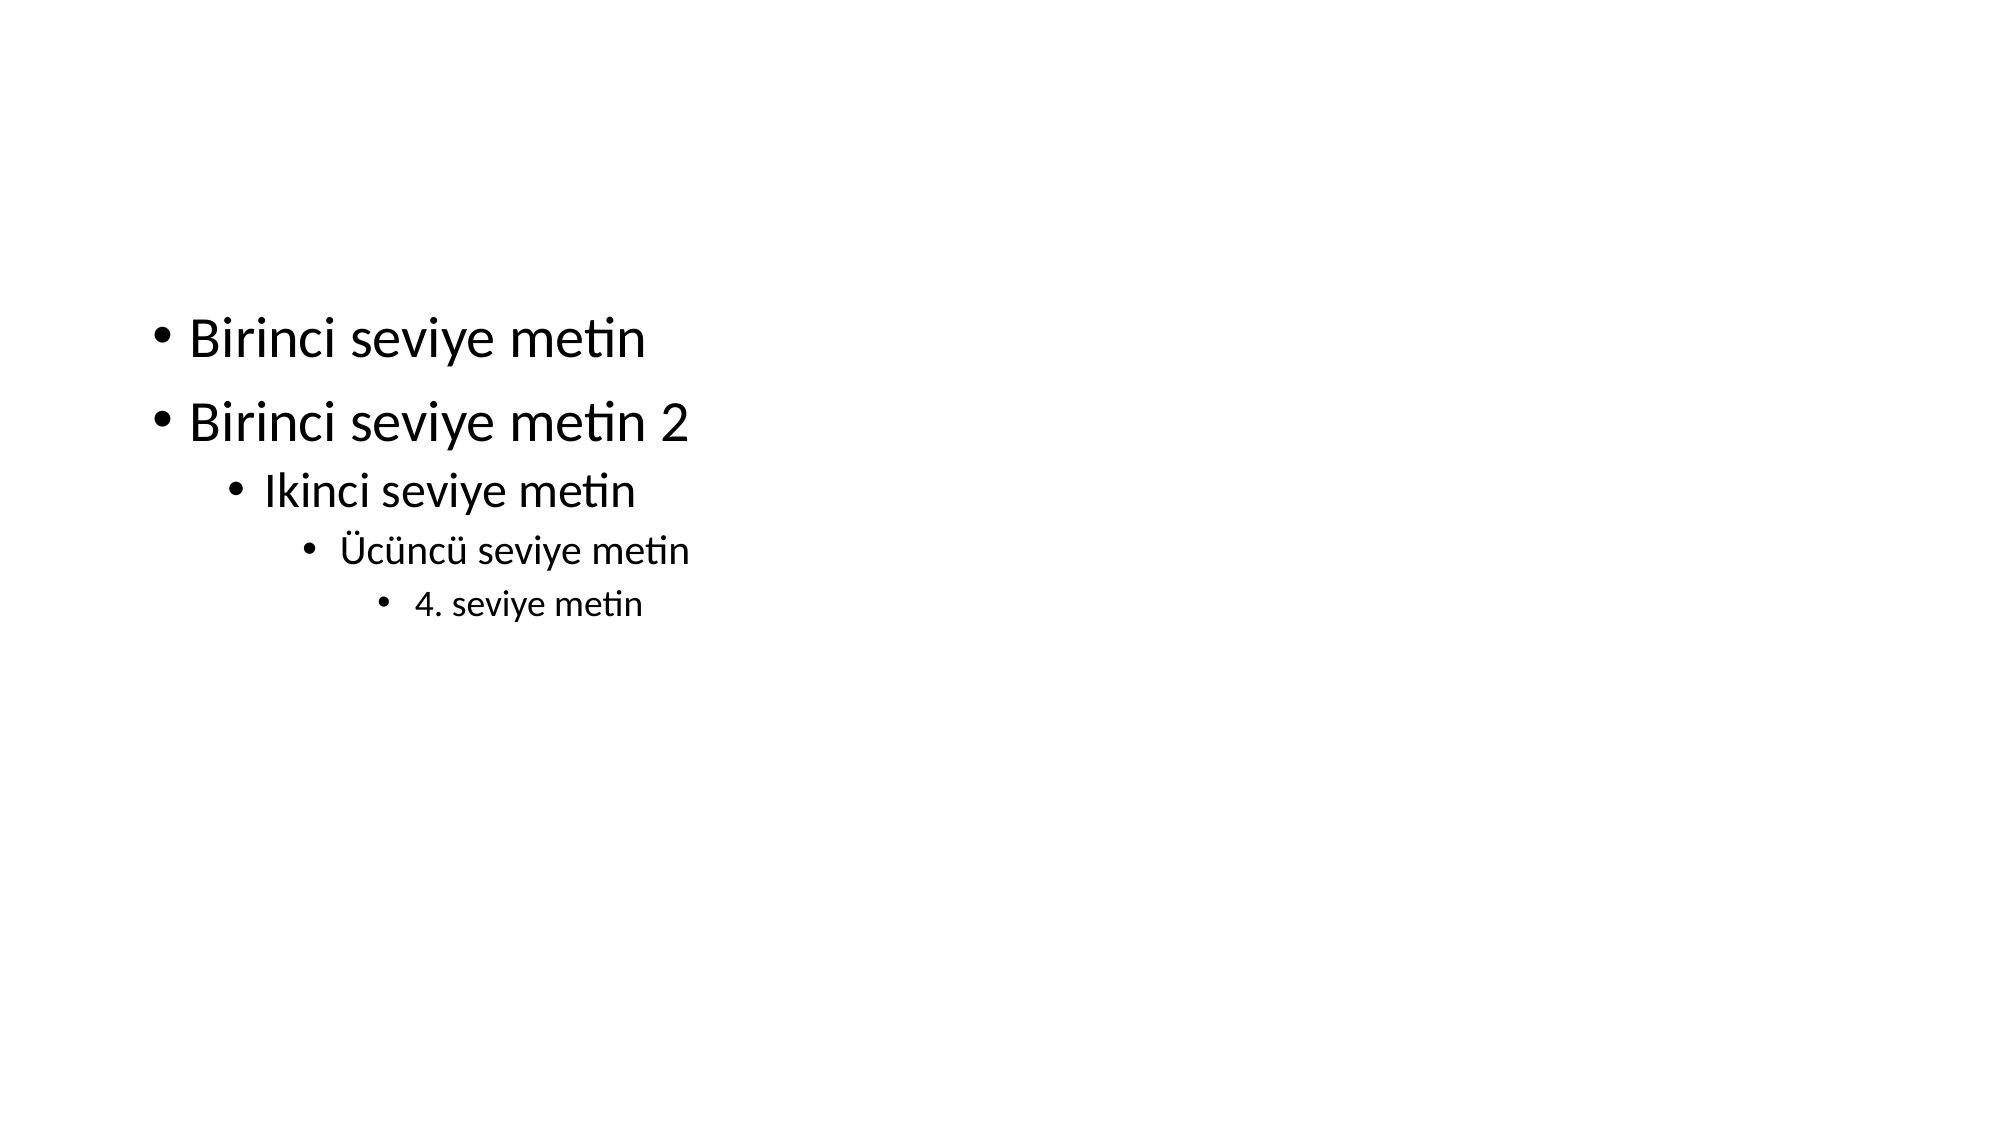

#
Birinci seviye metin
Birinci seviye metin 2
Ikinci seviye metin
Ücüncü seviye metin
4. seviye metin